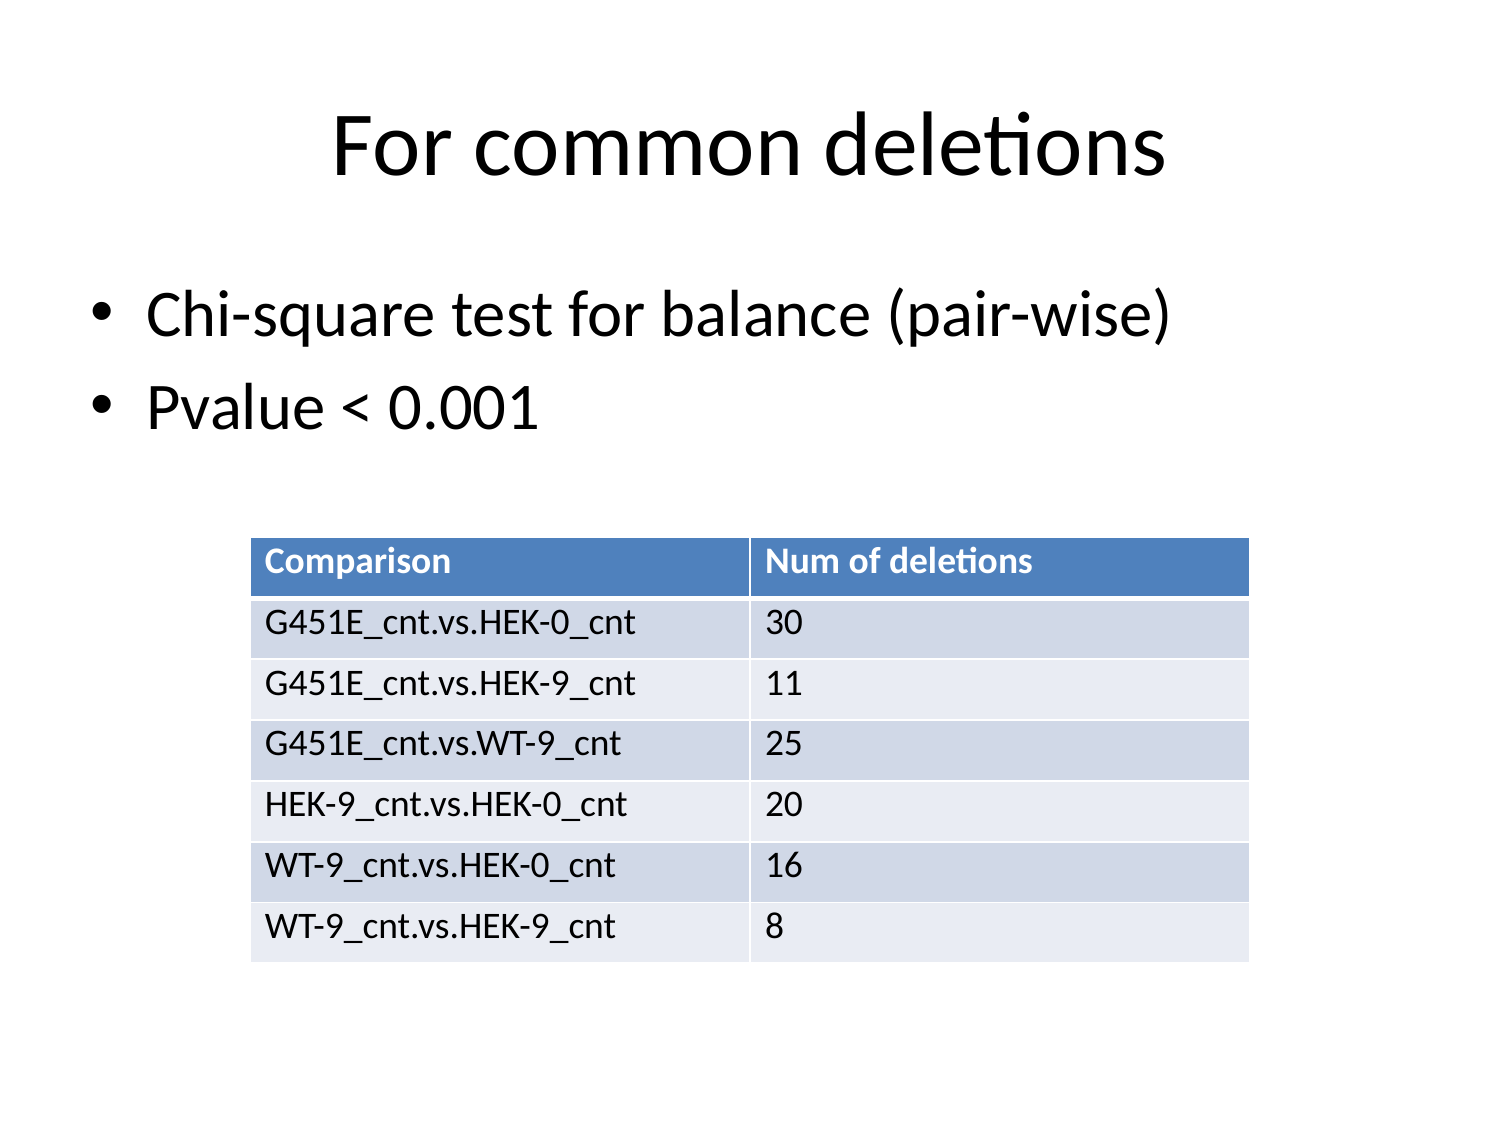

# For common deletions
Chi-square test for balance (pair-wise)
Pvalue < 0.001
| Comparison | Num of deletions |
| --- | --- |
| G451E\_cnt.vs.HEK-0\_cnt | 30 |
| G451E\_cnt.vs.HEK-9\_cnt | 11 |
| G451E\_cnt.vs.WT-9\_cnt | 25 |
| HEK-9\_cnt.vs.HEK-0\_cnt | 20 |
| WT-9\_cnt.vs.HEK-0\_cnt | 16 |
| WT-9\_cnt.vs.HEK-9\_cnt | 8 |